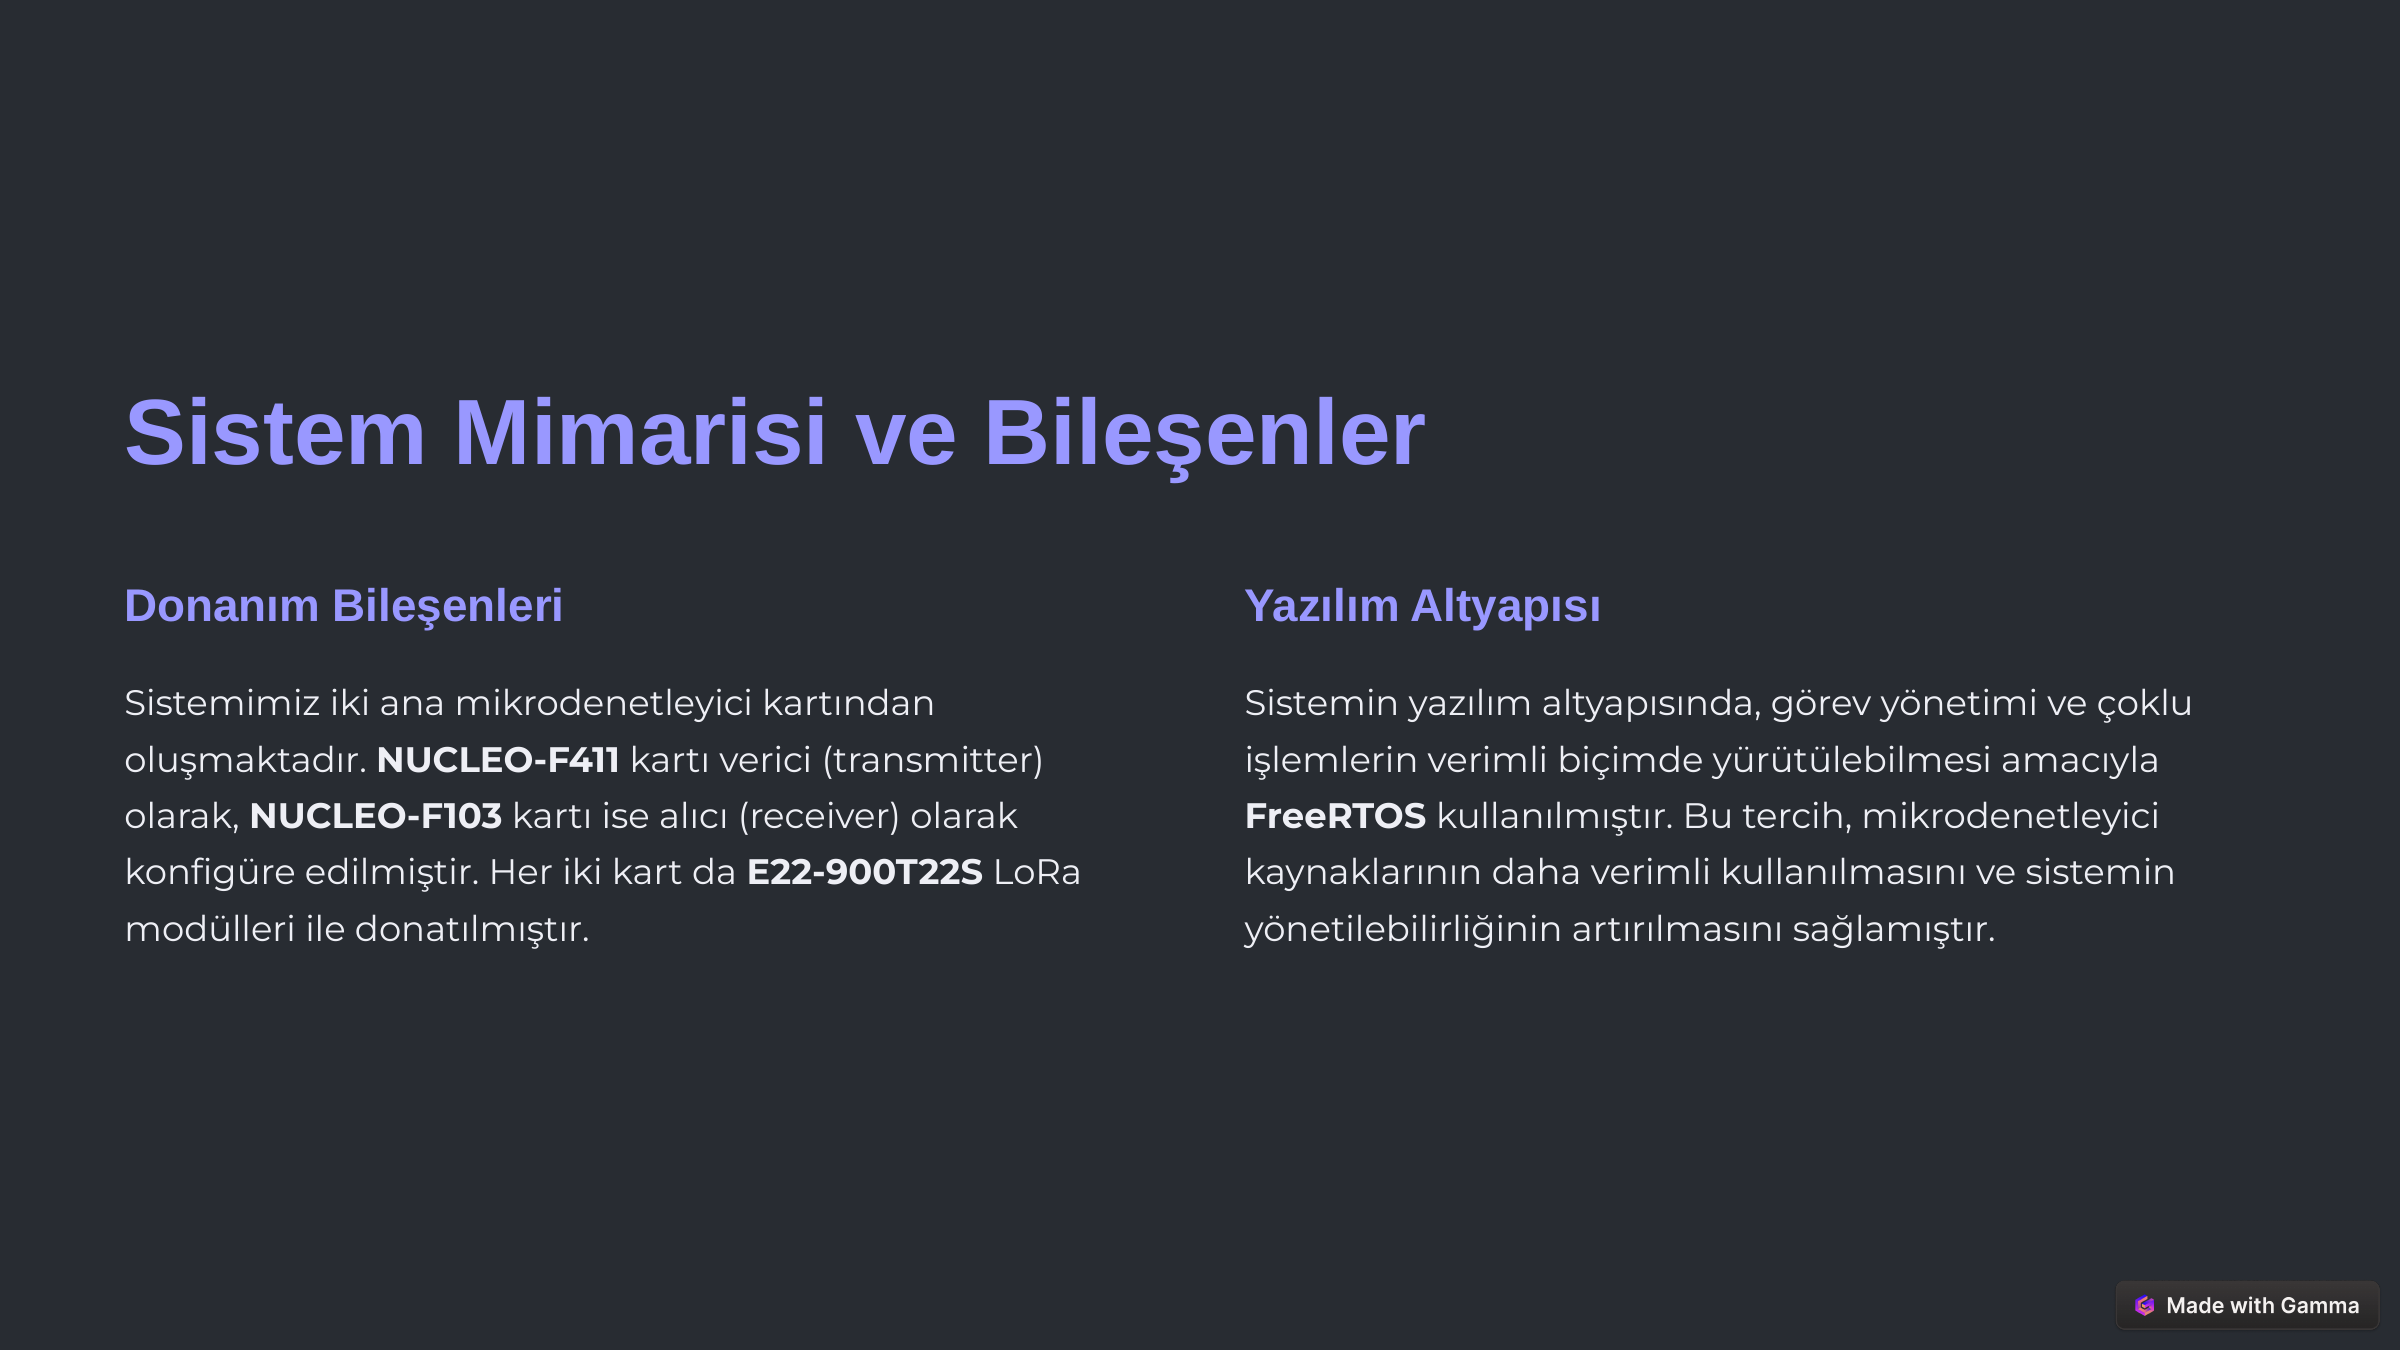

Sistem Mimarisi ve Bileşenler
Donanım Bileşenleri
Yazılım Altyapısı
Sistemimiz iki ana mikrodenetleyici kartından oluşmaktadır. NUCLEO-F411 kartı verici (transmitter) olarak, NUCLEO-F103 kartı ise alıcı (receiver) olarak konfigüre edilmiştir. Her iki kart da E22-900T22S LoRa modülleri ile donatılmıştır.
Sistemin yazılım altyapısında, görev yönetimi ve çoklu işlemlerin verimli biçimde yürütülebilmesi amacıyla FreeRTOS kullanılmıştır. Bu tercih, mikrodenetleyici kaynaklarının daha verimli kullanılmasını ve sistemin yönetilebilirliğinin artırılmasını sağlamıştır.